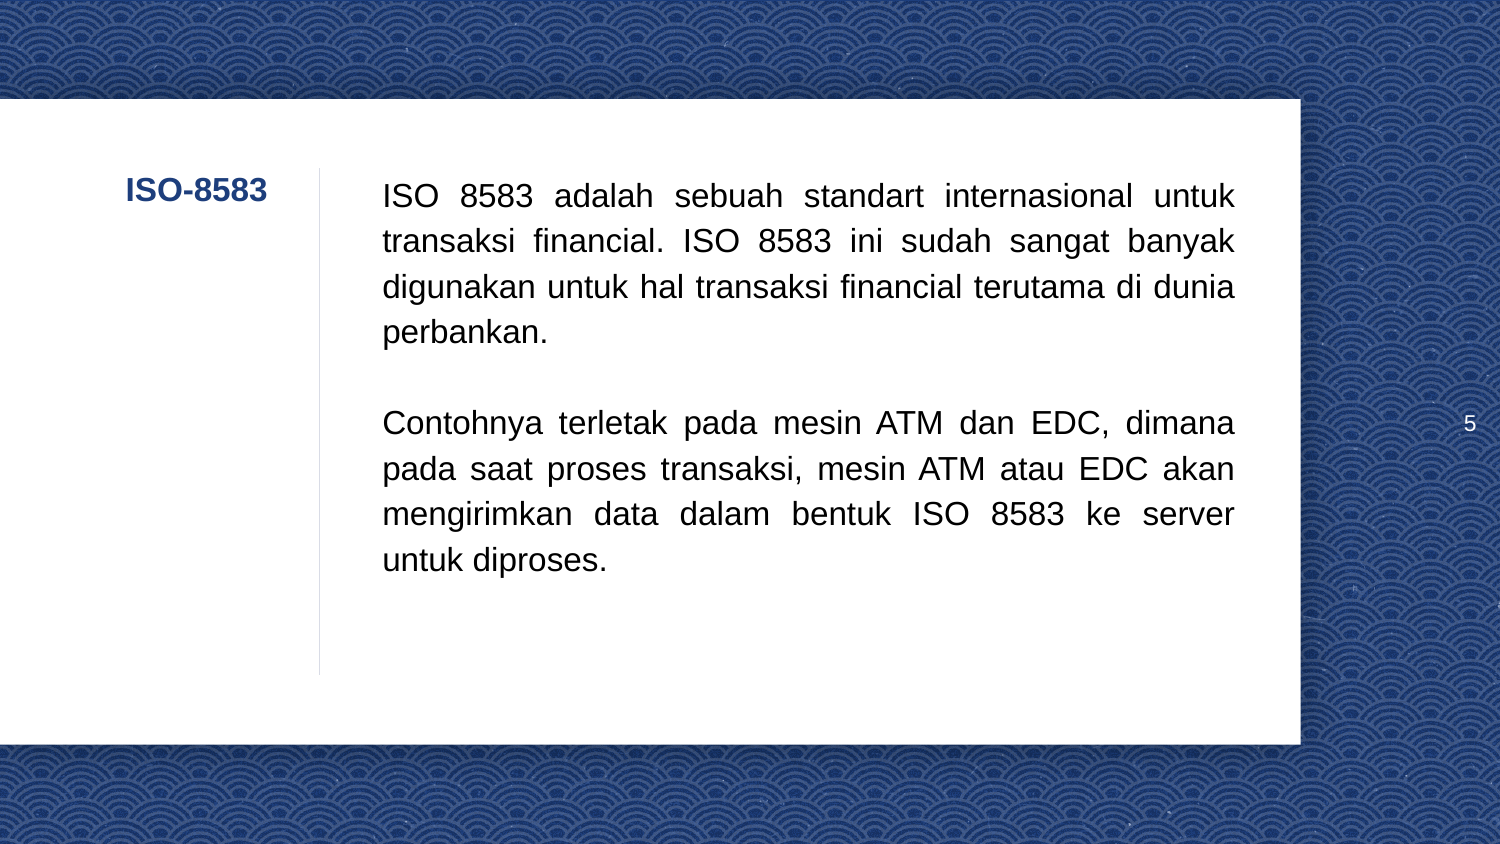

5
# ISO-8583
ISO 8583 adalah sebuah standart internasional untuk transaksi financial. ISO 8583 ini sudah sangat banyak digunakan untuk hal transaksi financial terutama di dunia perbankan.

Contohnya terletak pada mesin ATM dan EDC, dimana pada saat proses transaksi, mesin ATM atau EDC akan mengirimkan data dalam bentuk ISO 8583 ke server untuk diproses.